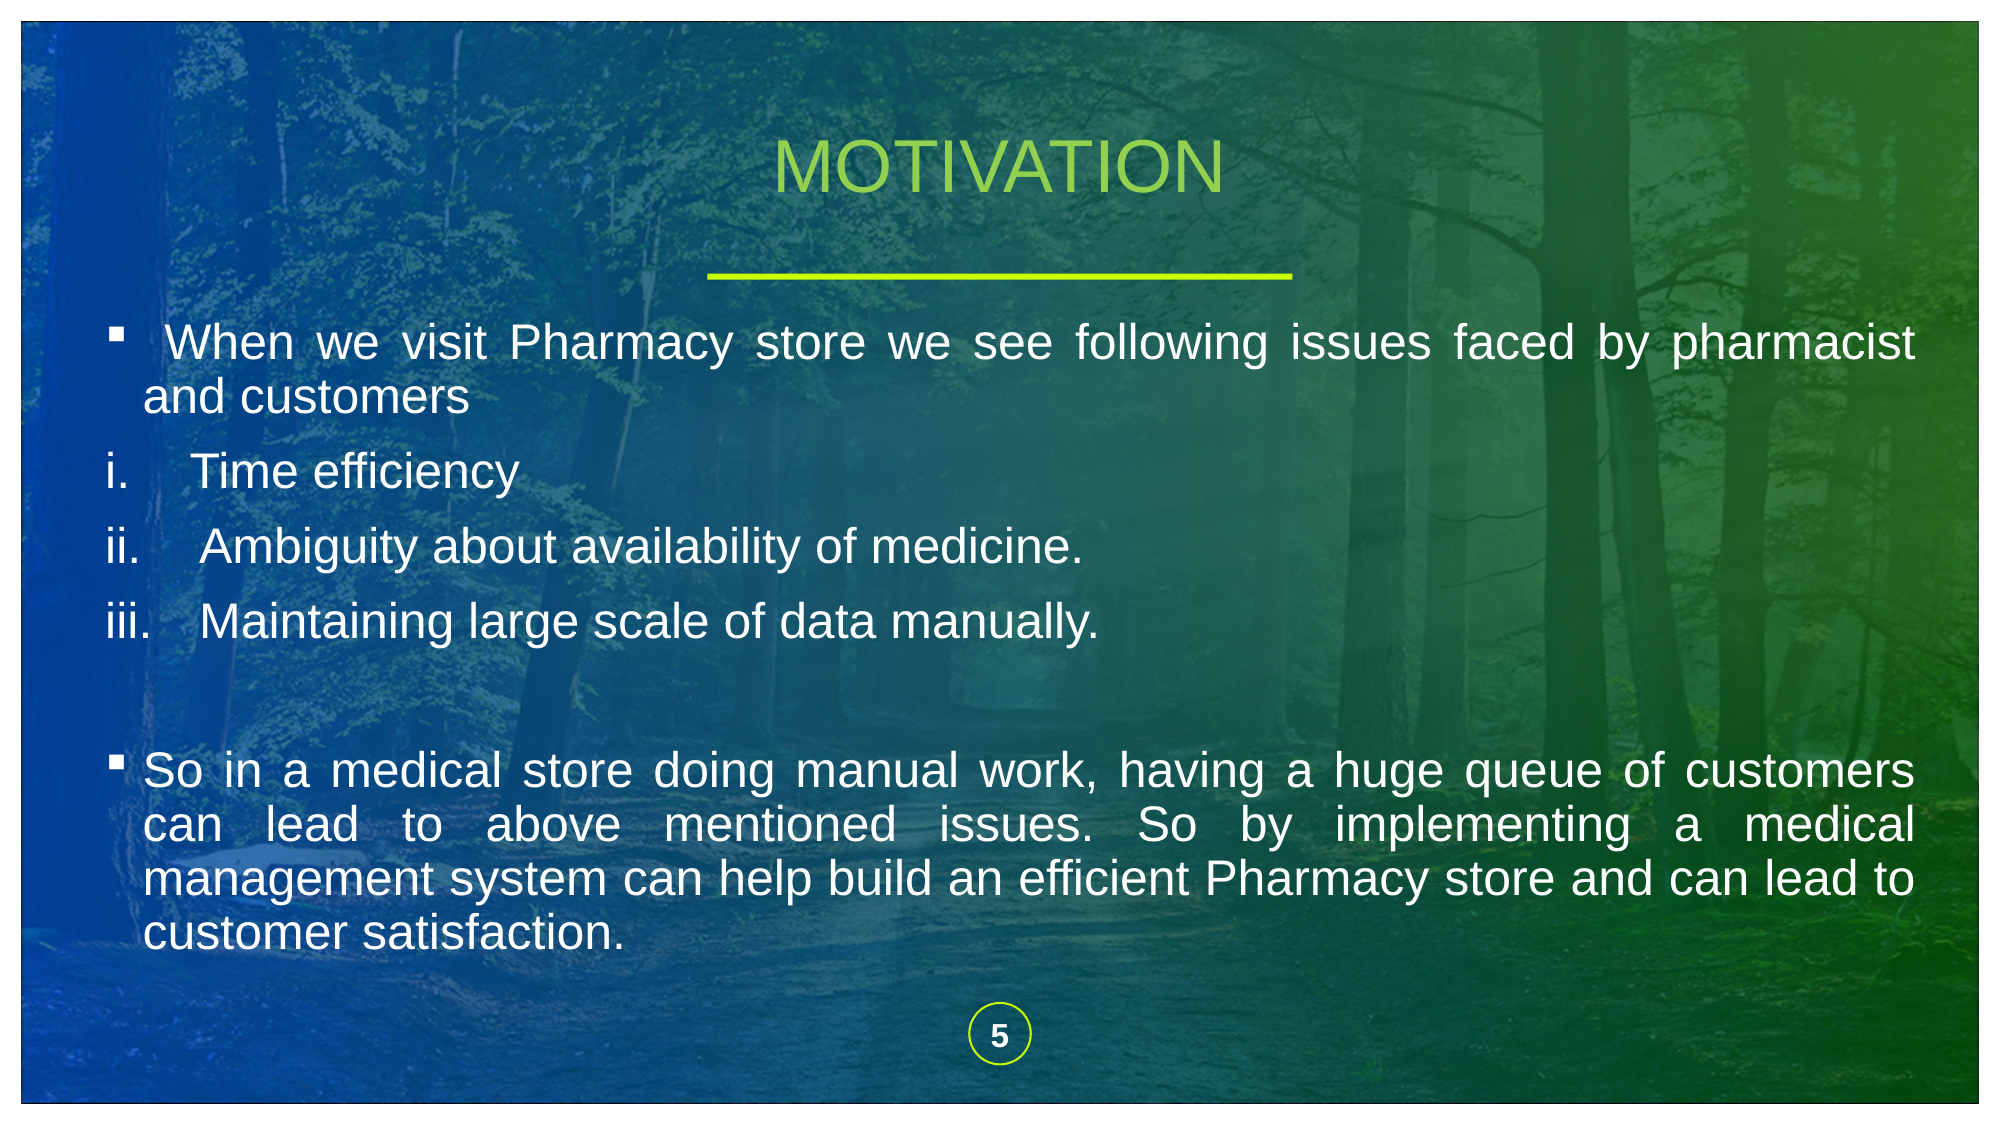

# MOTIVATION
 When we visit Pharmacy store we see following issues faced by pharmacist and customers
Time efficiency
Ambiguity about availability of medicine.
Maintaining large scale of data manually.

So in a medical store doing manual work, having a huge queue of customers can lead to above mentioned issues. So by implementing a medical management system can help build an efficient Pharmacy store and can lead to customer satisfaction.
5